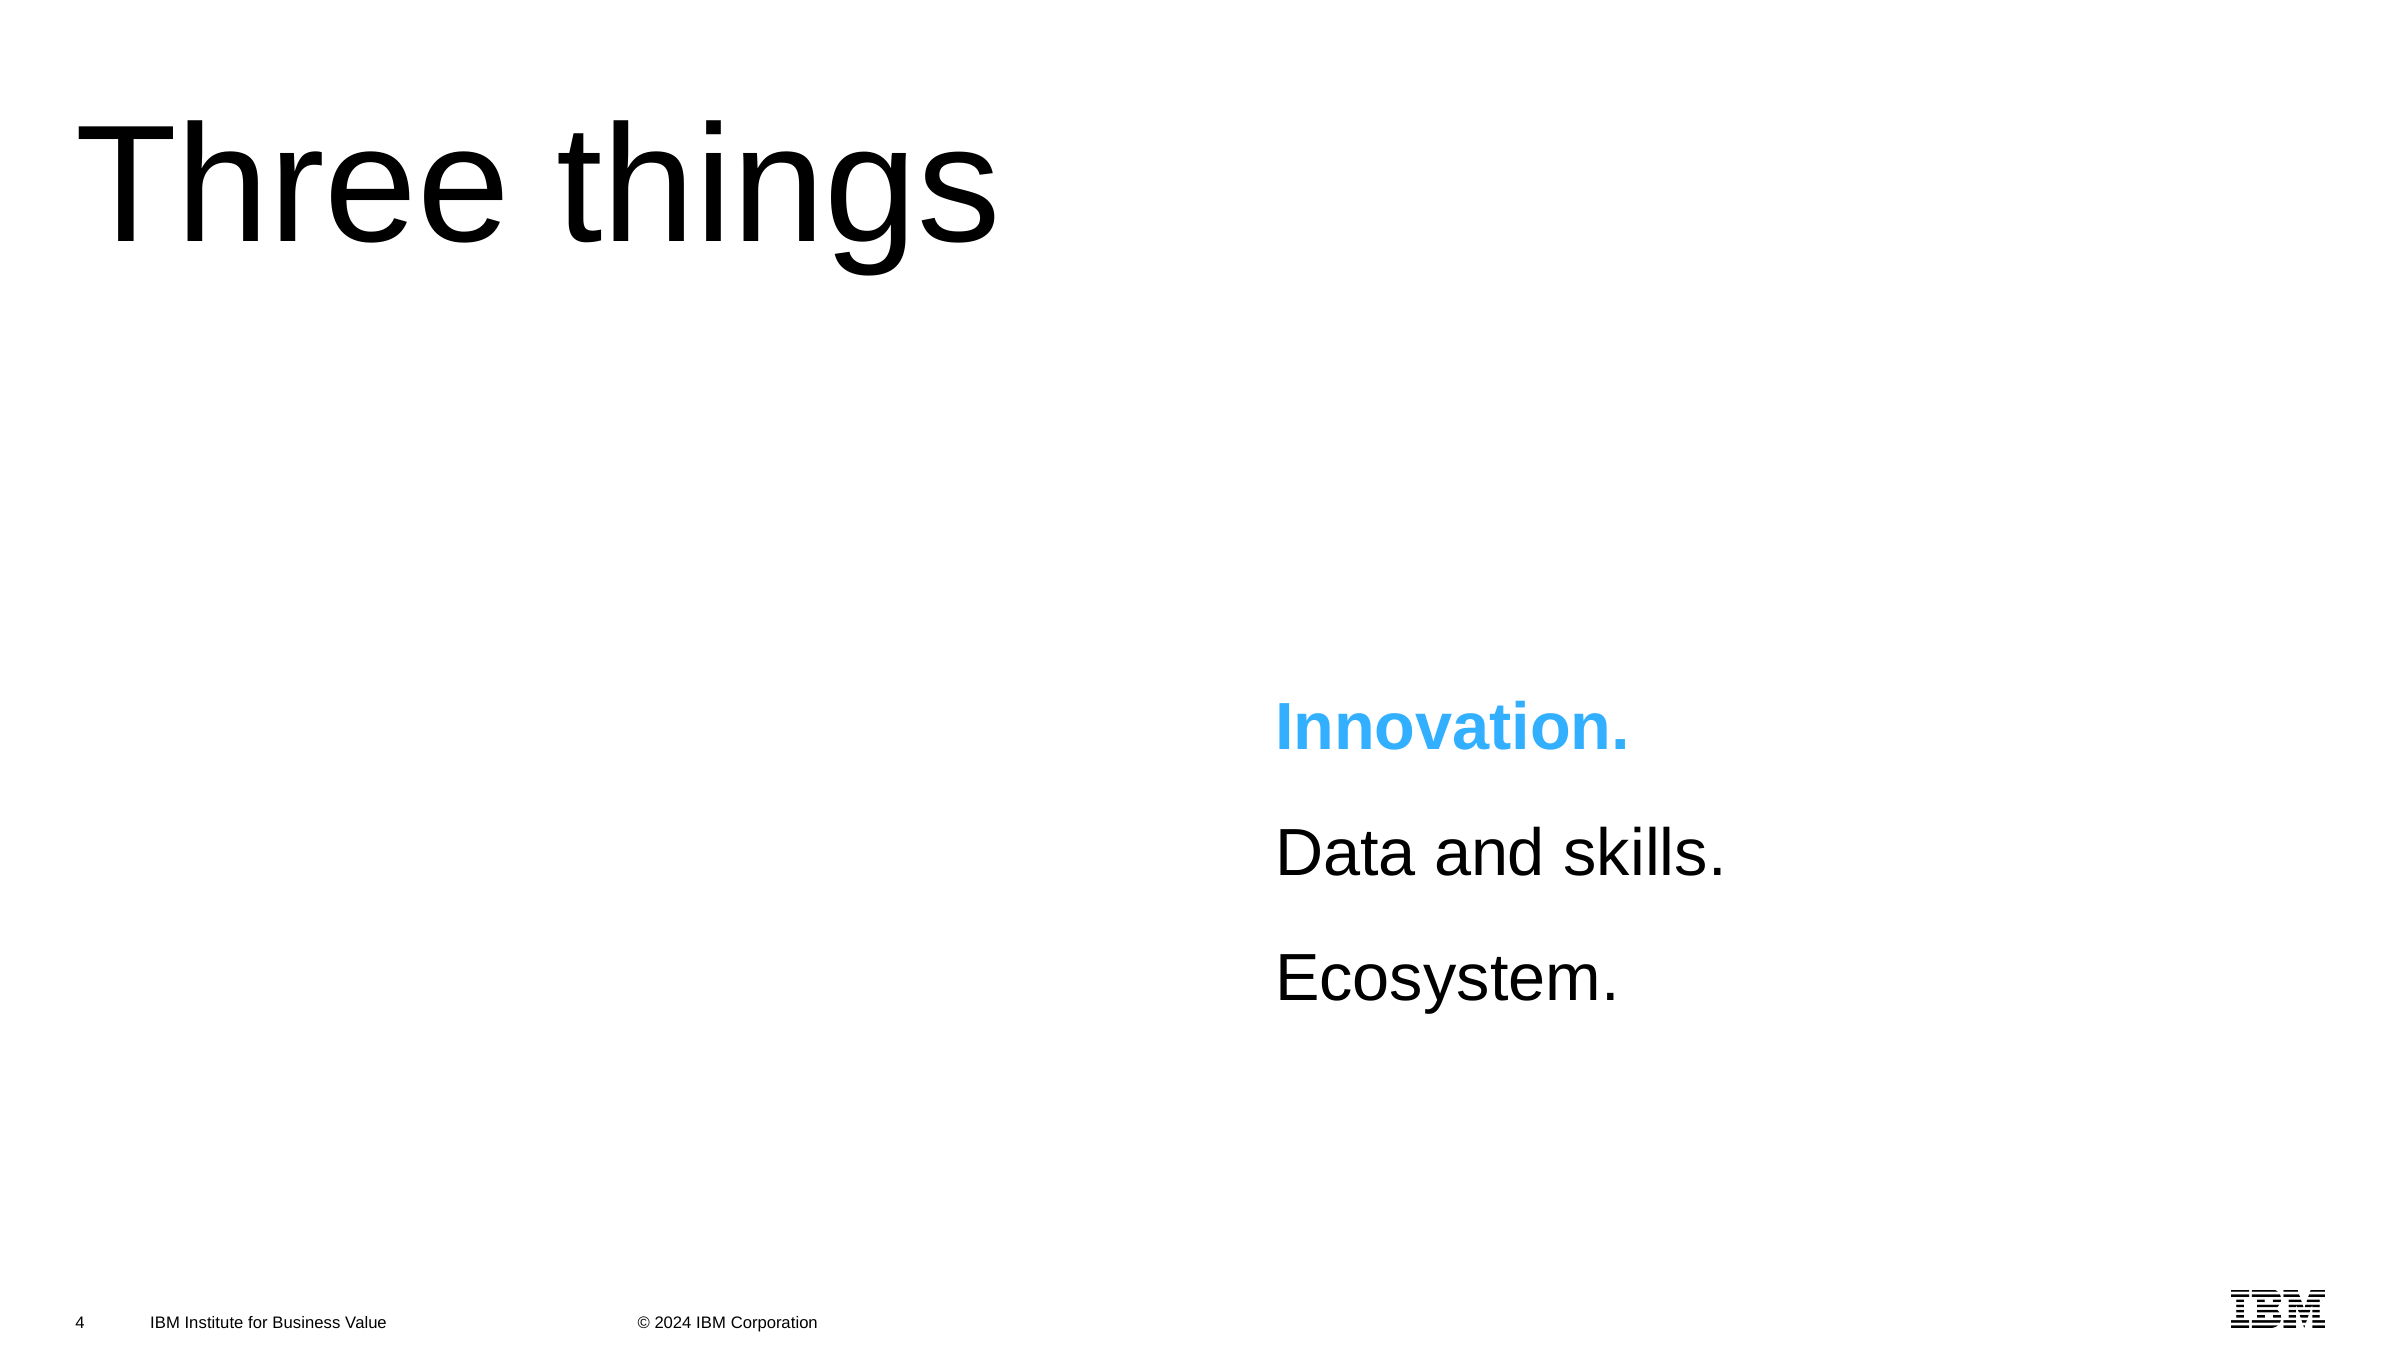

Three things
Innovation.
Data and skills.
Ecosystem.